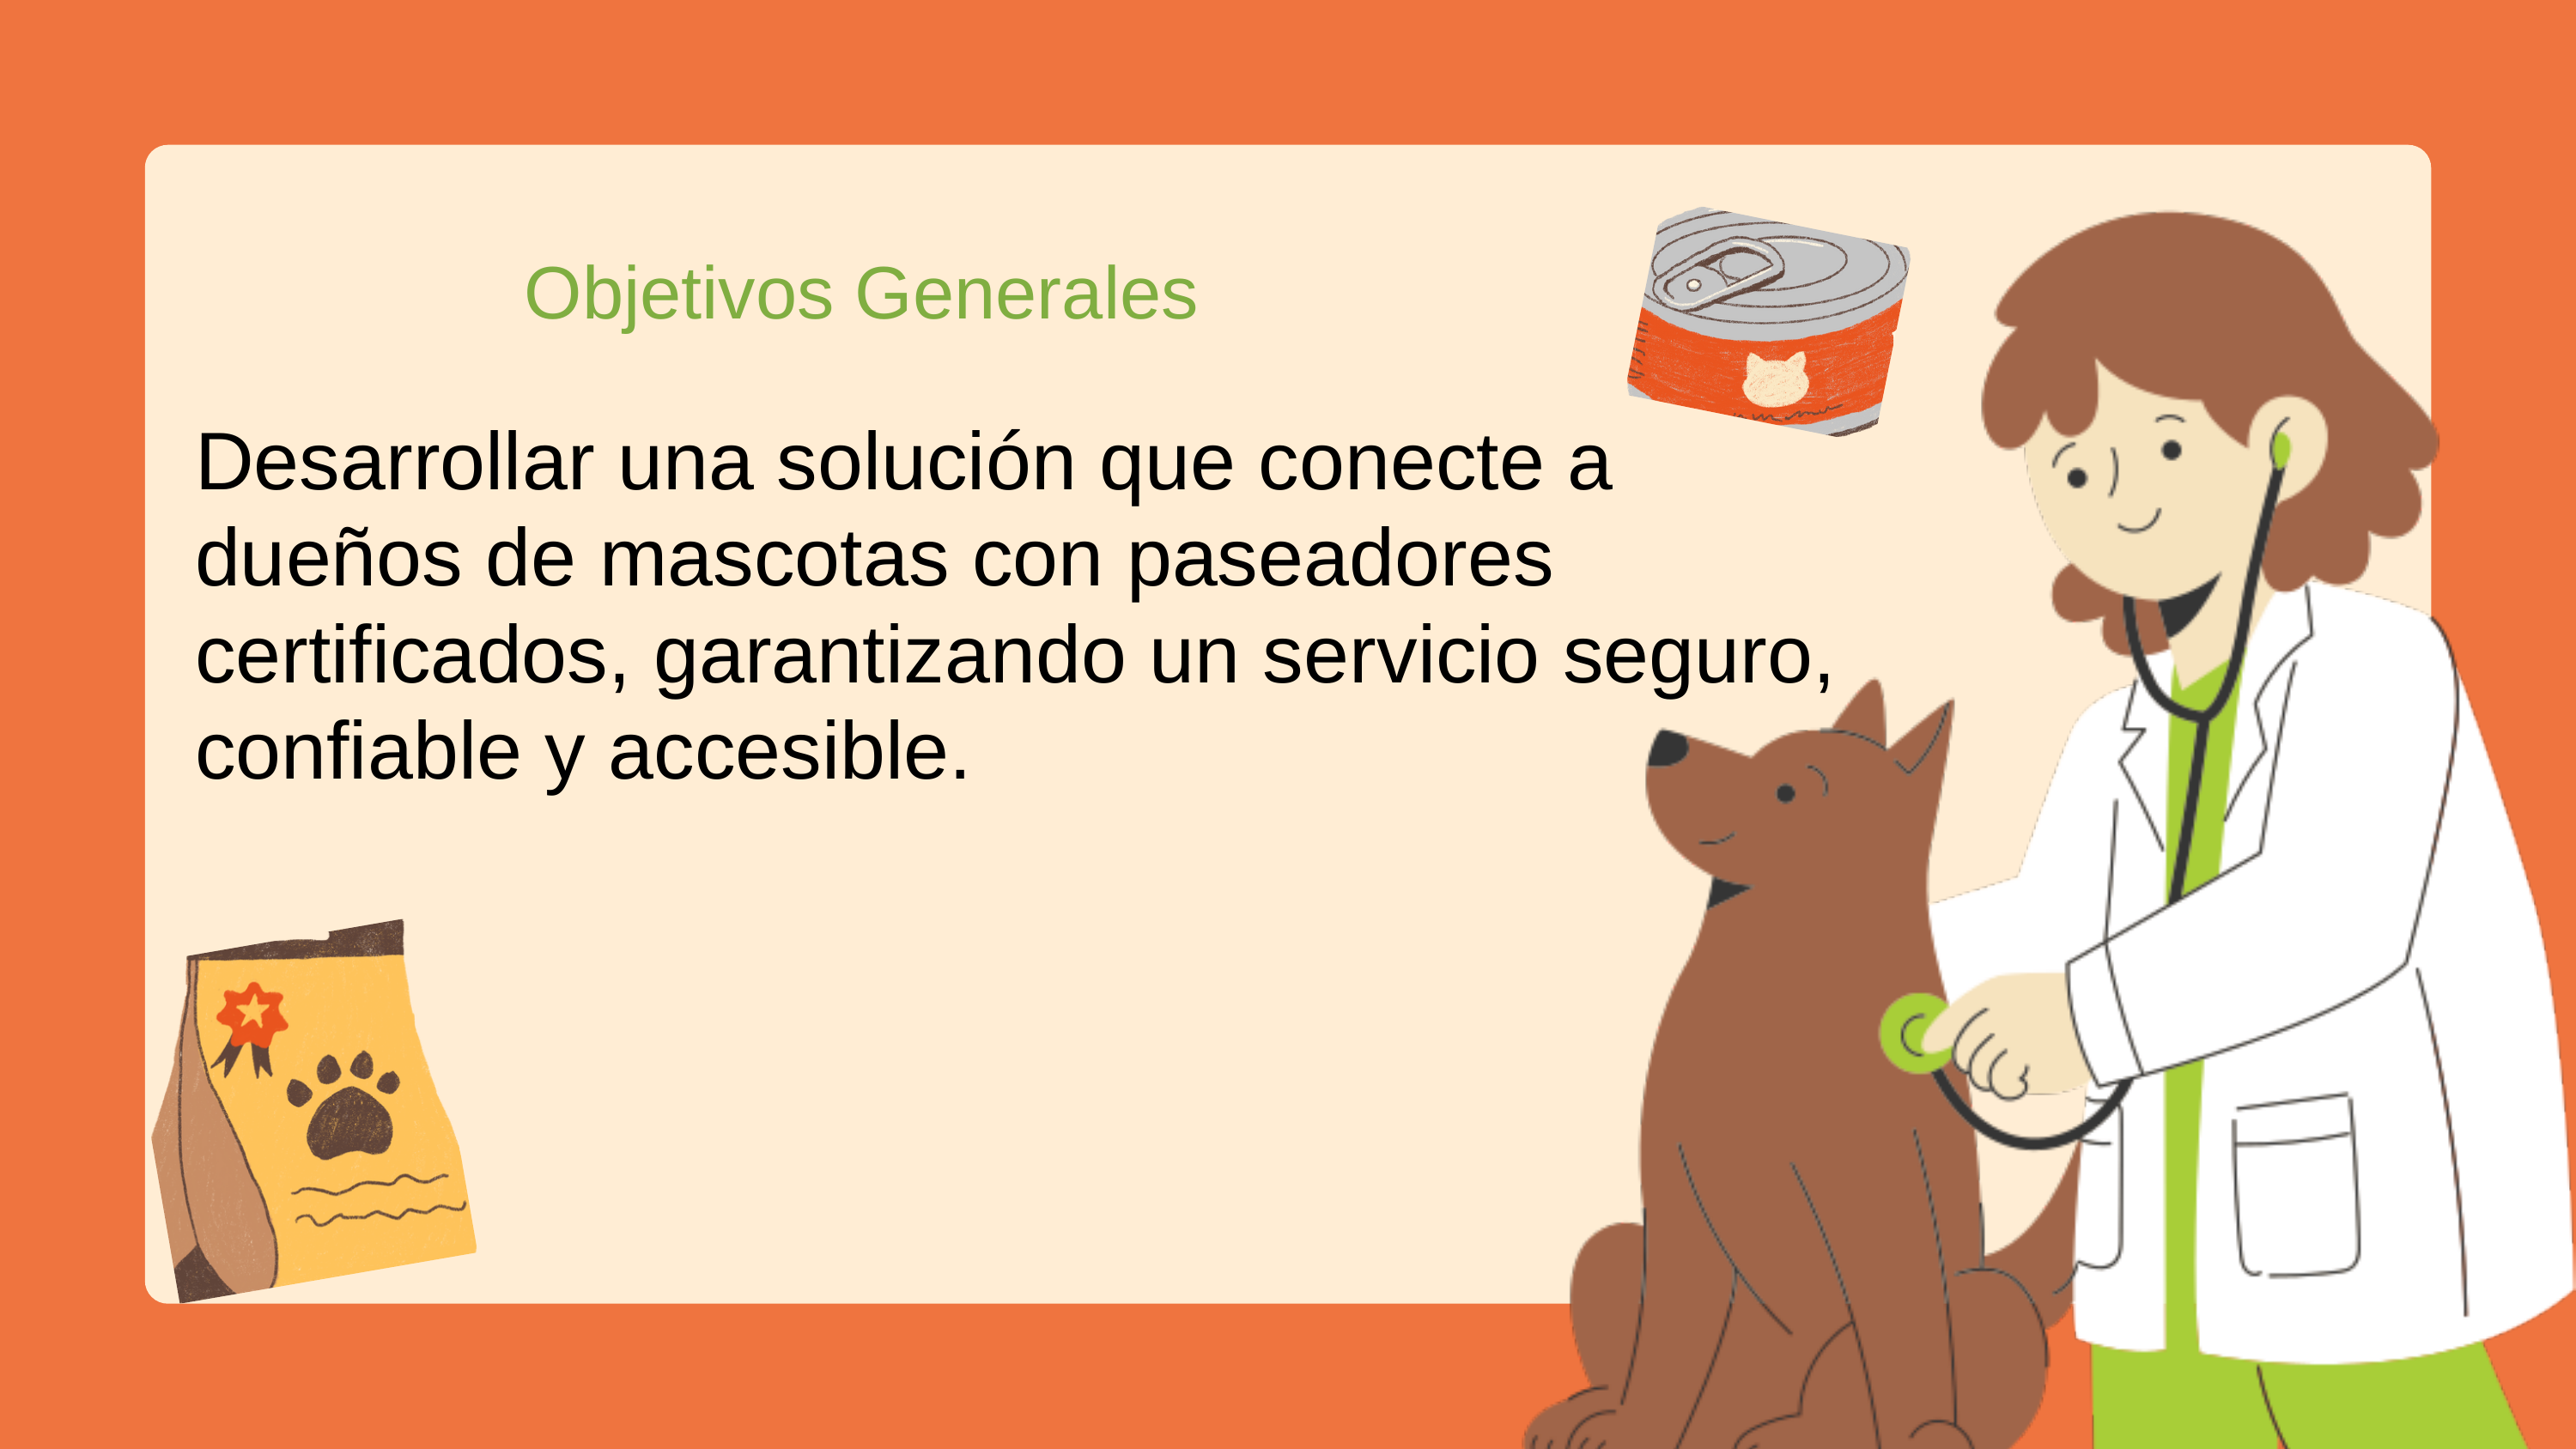

Objetivos Generales

Desarrollar una solución que conecte a dueños de mascotas con paseadores certificados, garantizando un servicio seguro, confiable y accesible.